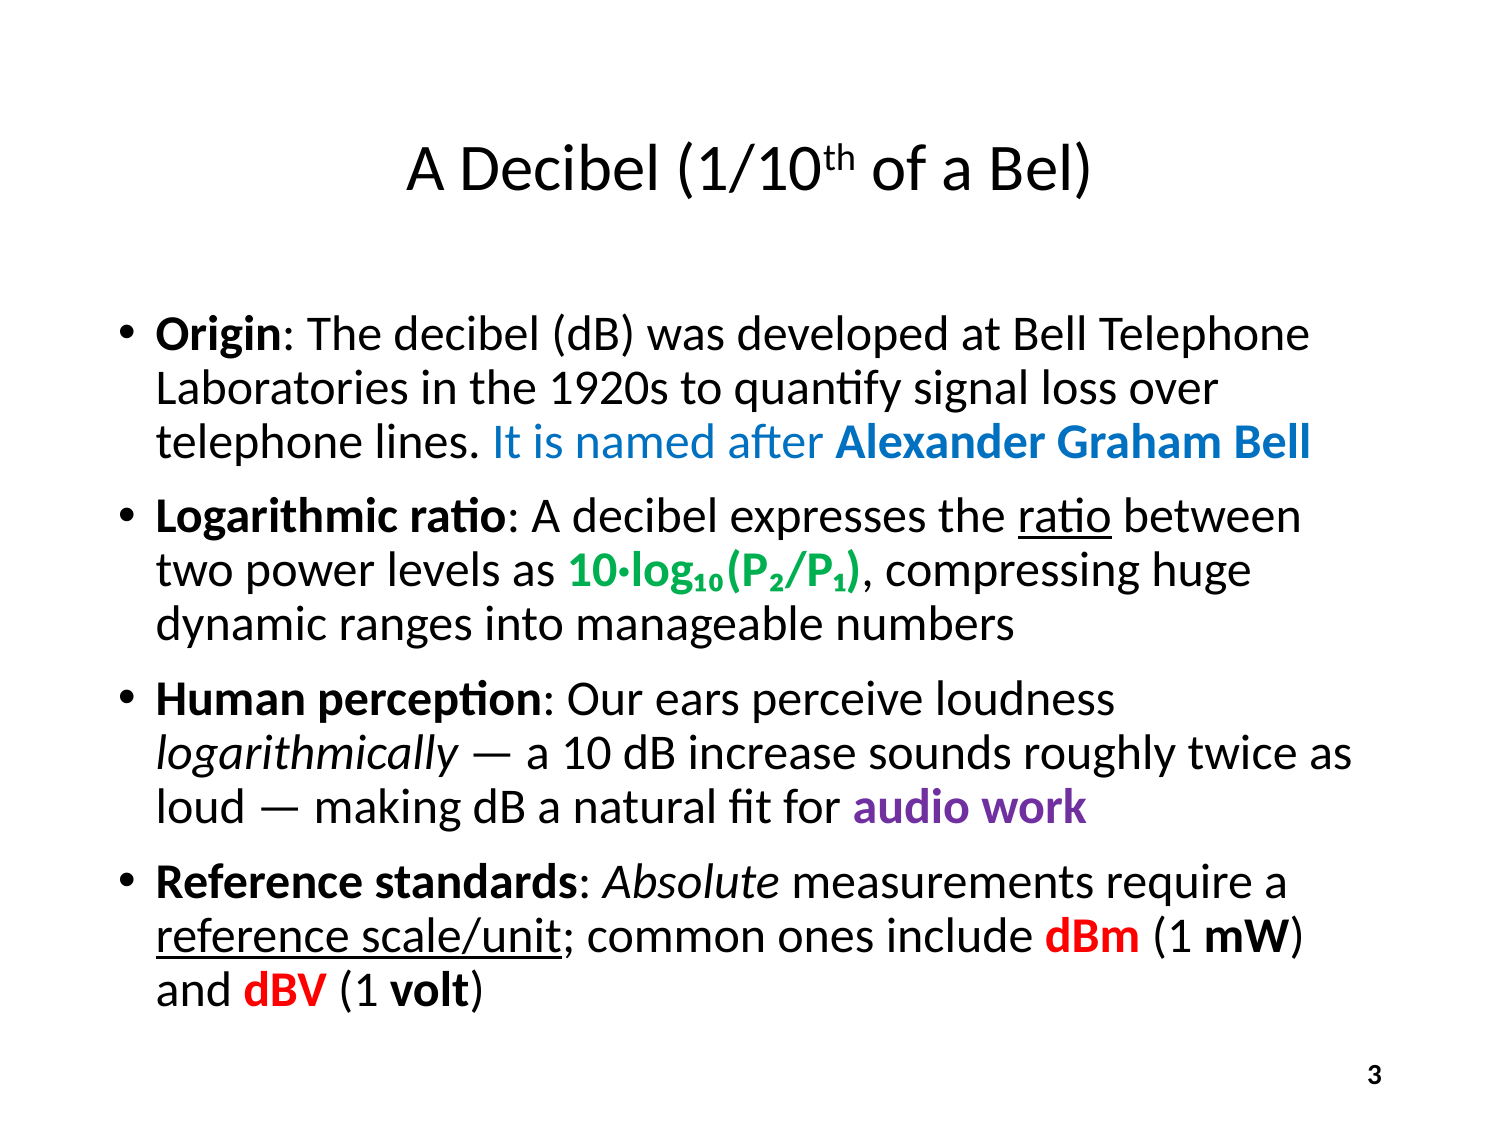

# A Decibel (1/10th of a Bel)
Origin: The decibel (dB) was developed at Bell Telephone Laboratories in the 1920s to quantify signal loss over telephone lines. It is named after Alexander Graham Bell
Logarithmic ratio: A decibel expresses the ratio between two power levels as 10·log₁₀(P₂/P₁), compressing huge dynamic ranges into manageable numbers
Human perception: Our ears perceive loudness logarithmically — a 10 dB increase sounds roughly twice as loud — making dB a natural fit for audio work
Reference standards: Absolute measurements require a reference scale/unit; common ones include dBm (1 mW) and dBV (1 volt)
3